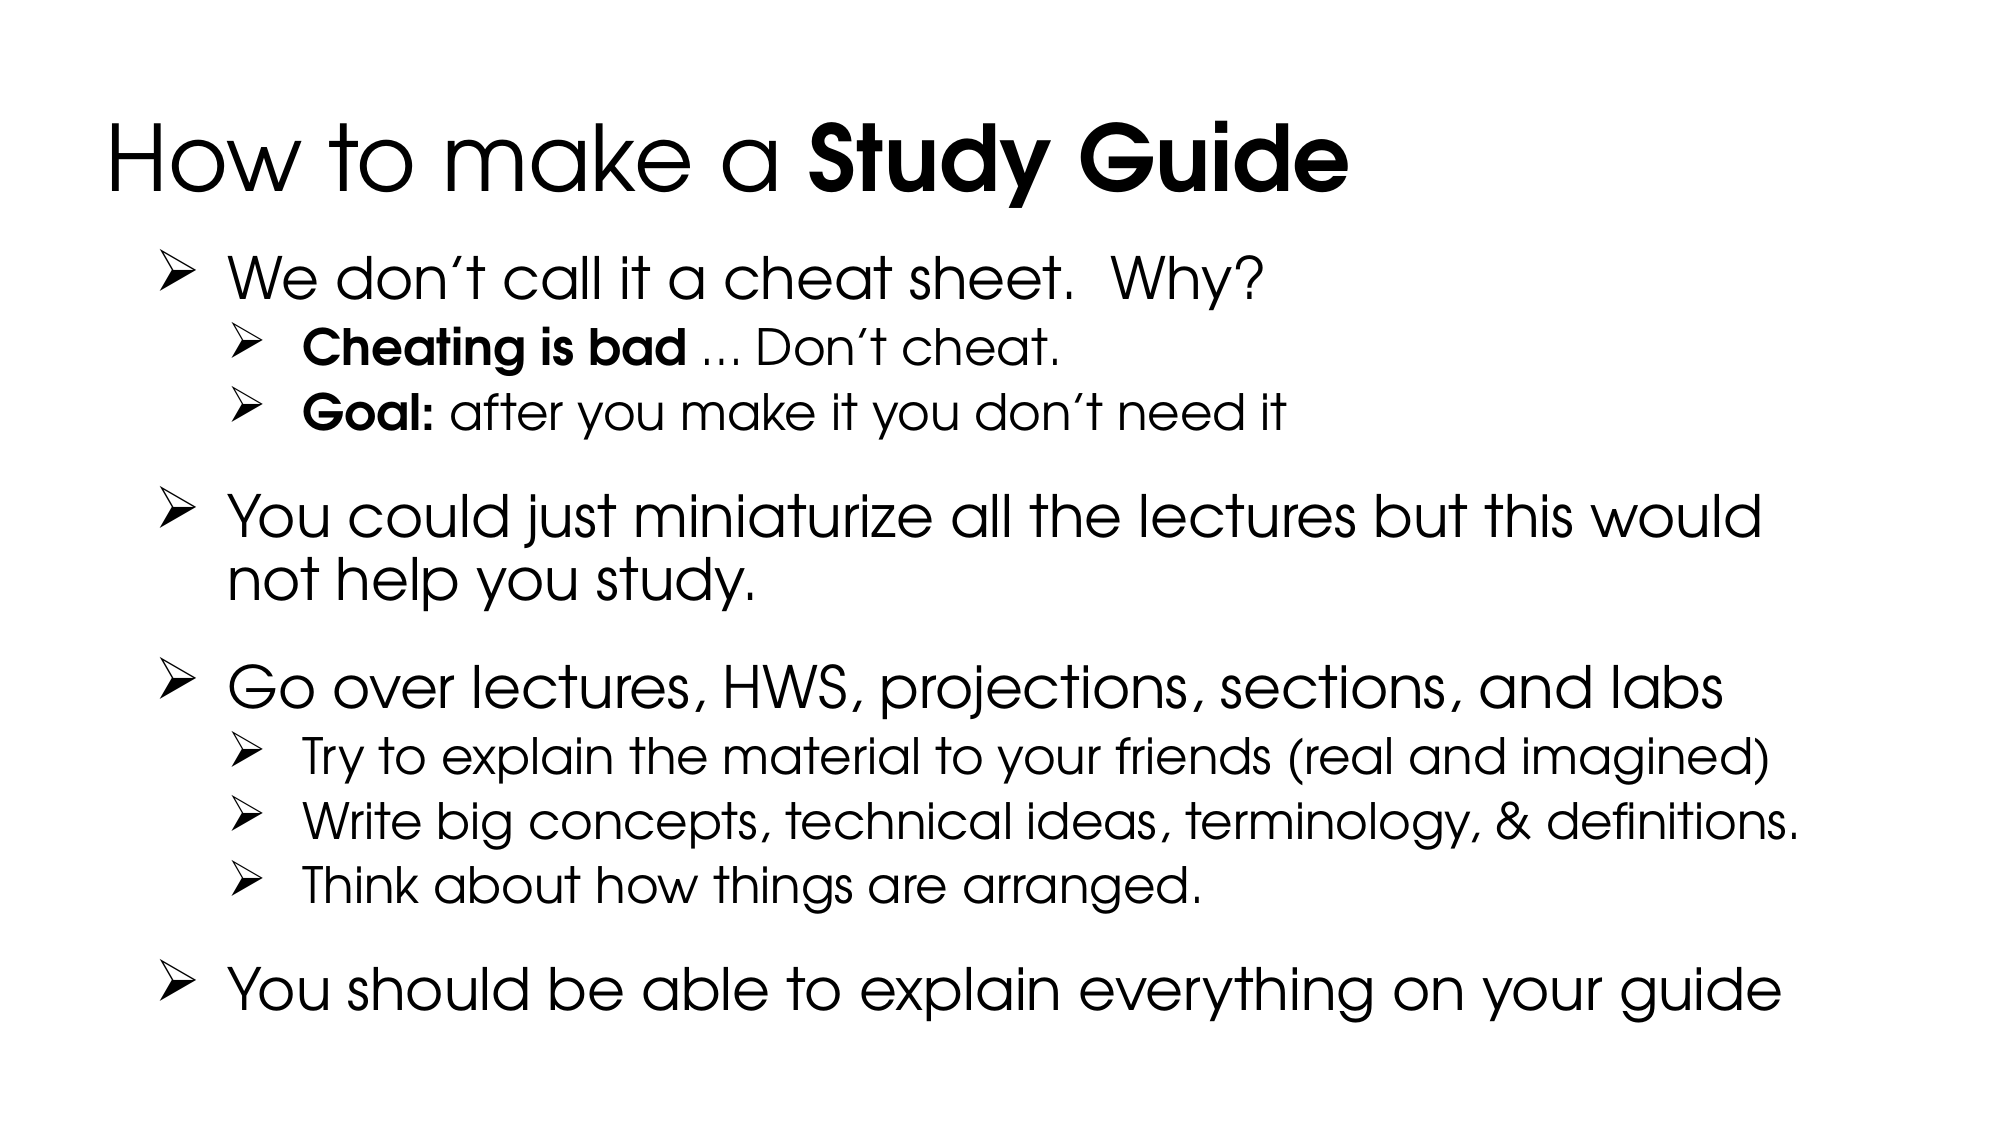

# How to make a Study Guide
We don’t call it a cheat sheet.  Why?
Cheating is bad … Don’t cheat.
Goal: after you make it you don’t need it
You could just miniaturize all the lectures but this would not help you study.
Go over lectures, HWS, projections, sections, and labs
Try to explain the material to your friends (real and imagined)
Write big concepts, technical ideas, terminology, & definitions.
Think about how things are arranged.
You should be able to explain everything on your guide